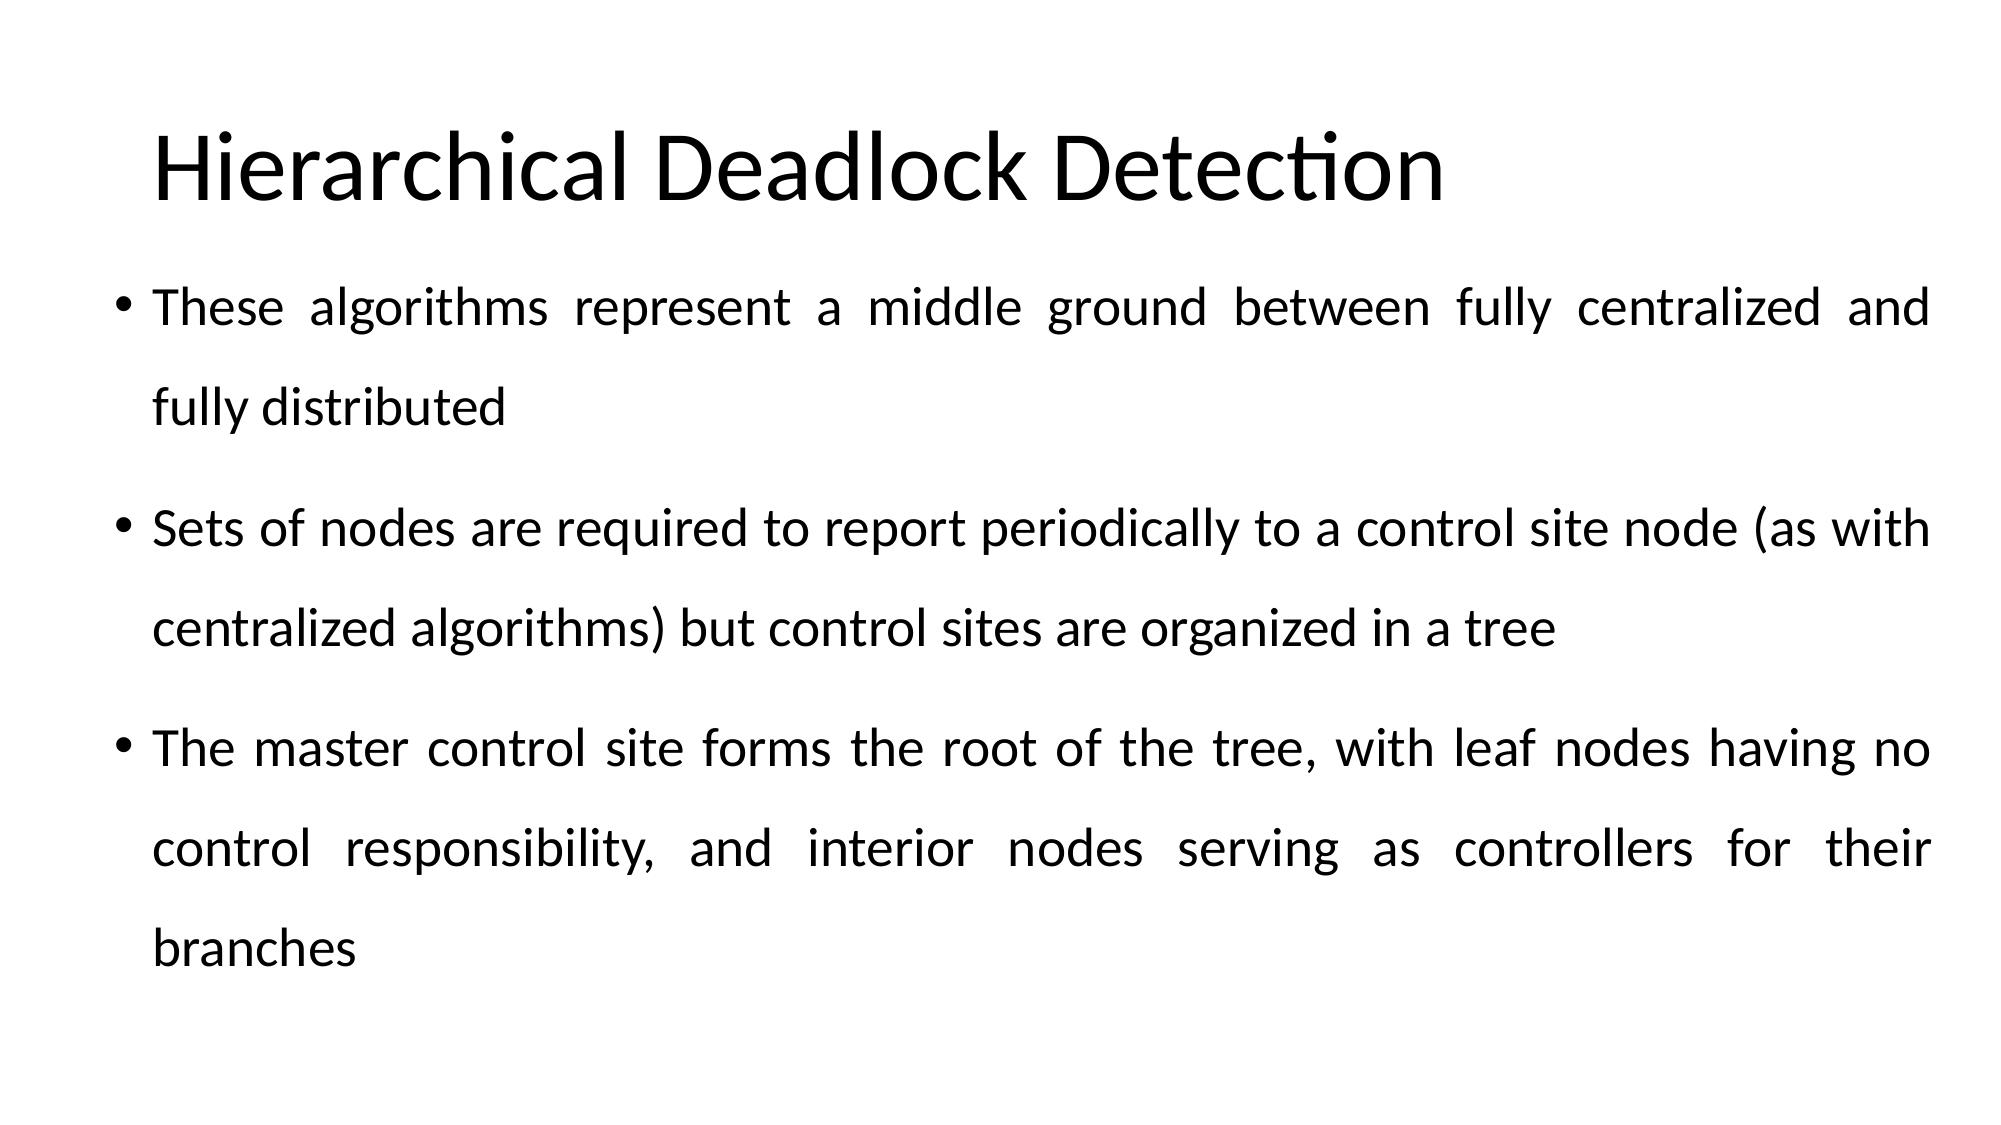

# Hierarchical Deadlock Detection
These algorithms represent a middle ground between fully centralized and fully distributed
Sets of nodes are required to report periodically to a control site node (as with centralized algorithms) but control sites are organized in a tree
The master control site forms the root of the tree, with leaf nodes having no control responsibility, and interior nodes serving as controllers for their branches